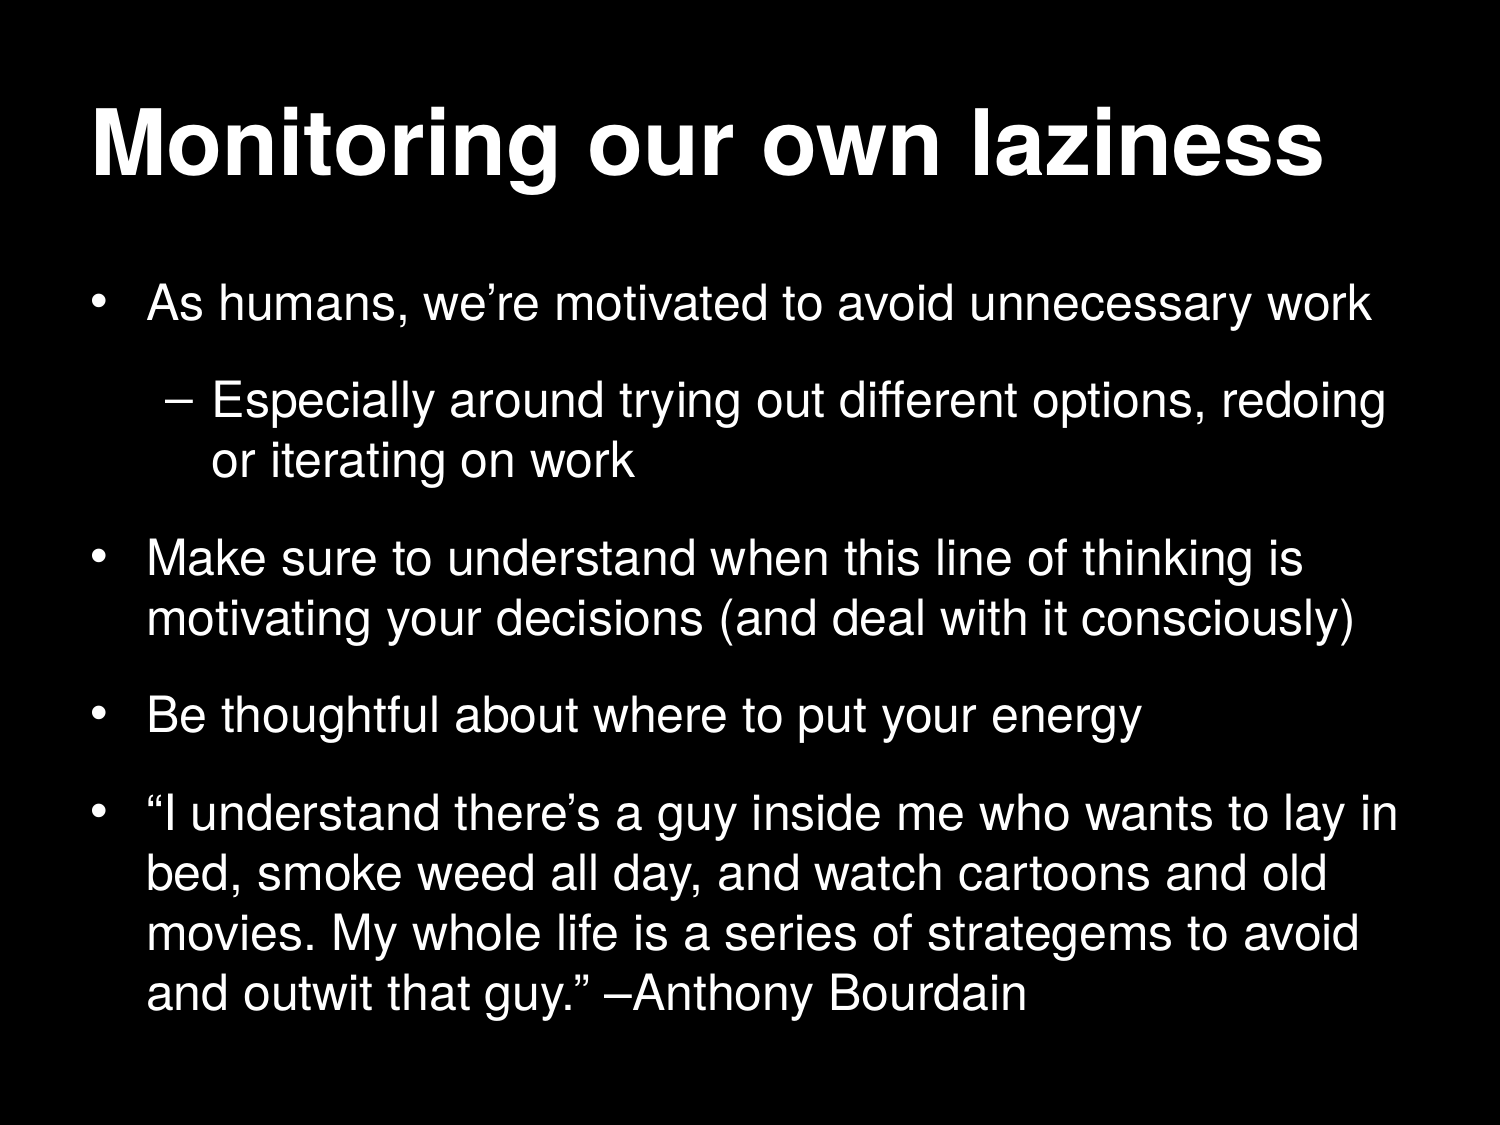

# Monitoring our own laziness
As humans, we’re motivated to avoid unnecessary work
Especially around trying out different options, redoing or iterating on work
Make sure to understand when this line of thinking is motivating your decisions (and deal with it consciously)
Be thoughtful about where to put your energy
“I understand there’s a guy inside me who wants to lay in bed, smoke weed all day, and watch cartoons and old movies. My whole life is a series of strategems to avoid and outwit that guy.” –Anthony Bourdain